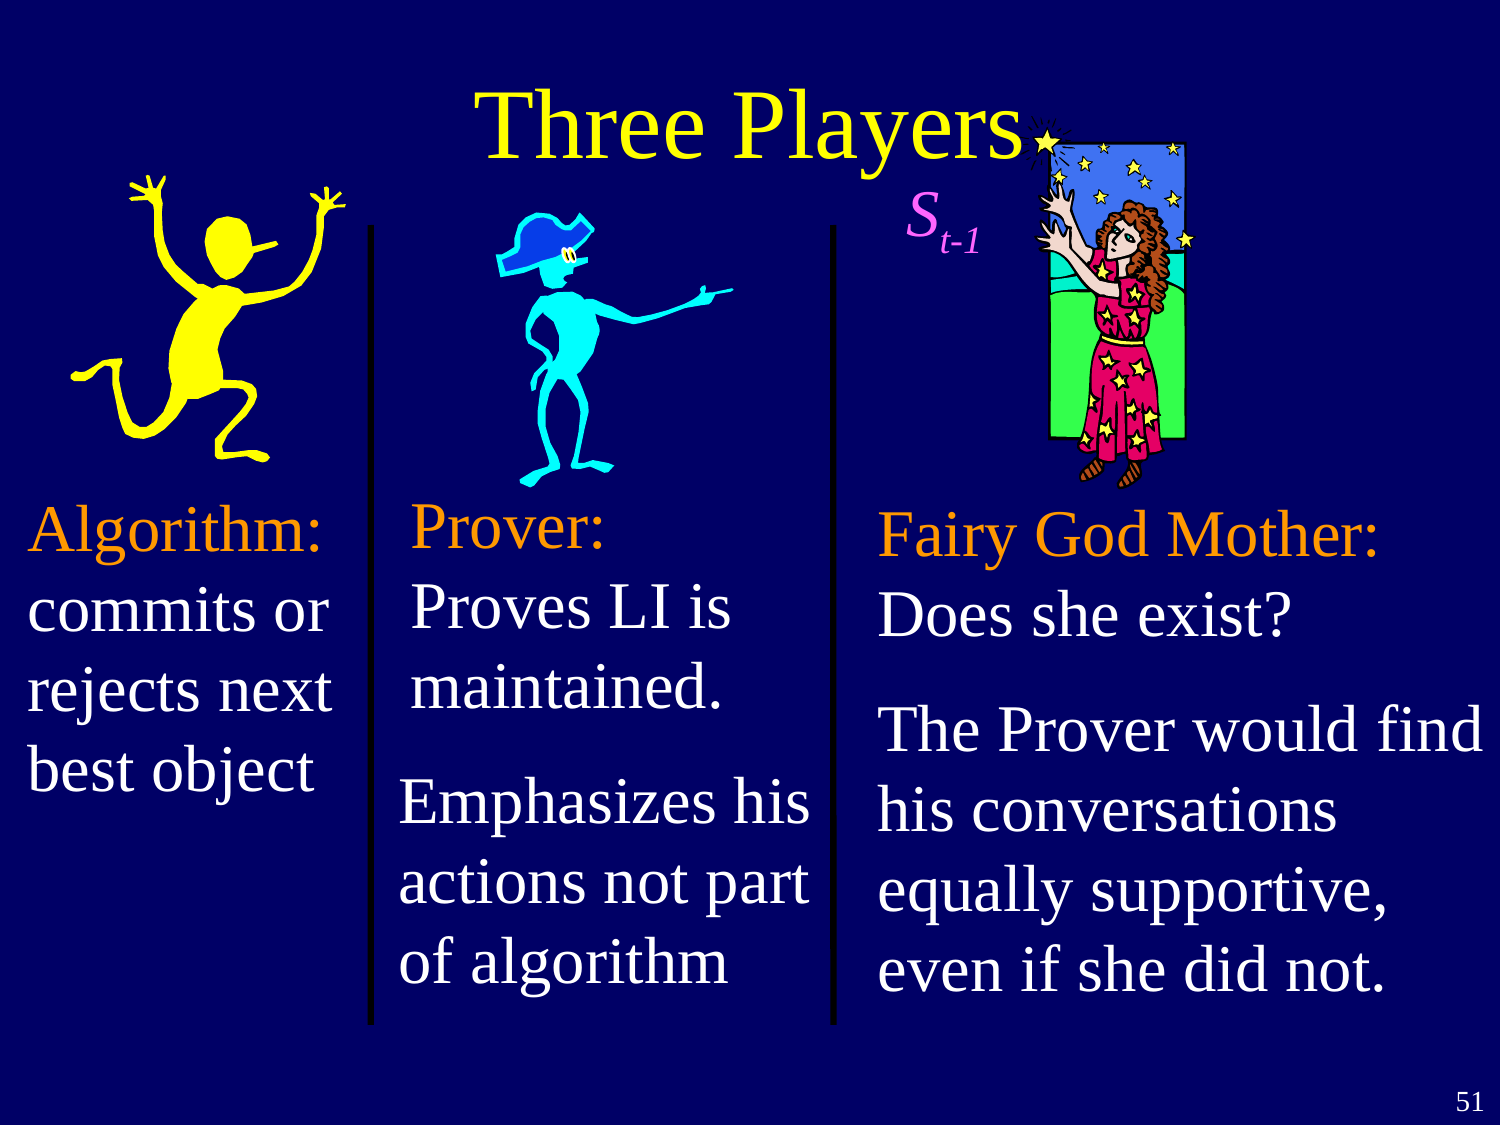

#
Three Players

Fairy God Mother:
Does she exist?
St-1

Algorithm:
commits or rejects next best object

Prover:
Proves LI is maintained.

The Prover would find his conversations equally supportive,  even if she did not.
Emphasizes his actions not part of algorithm